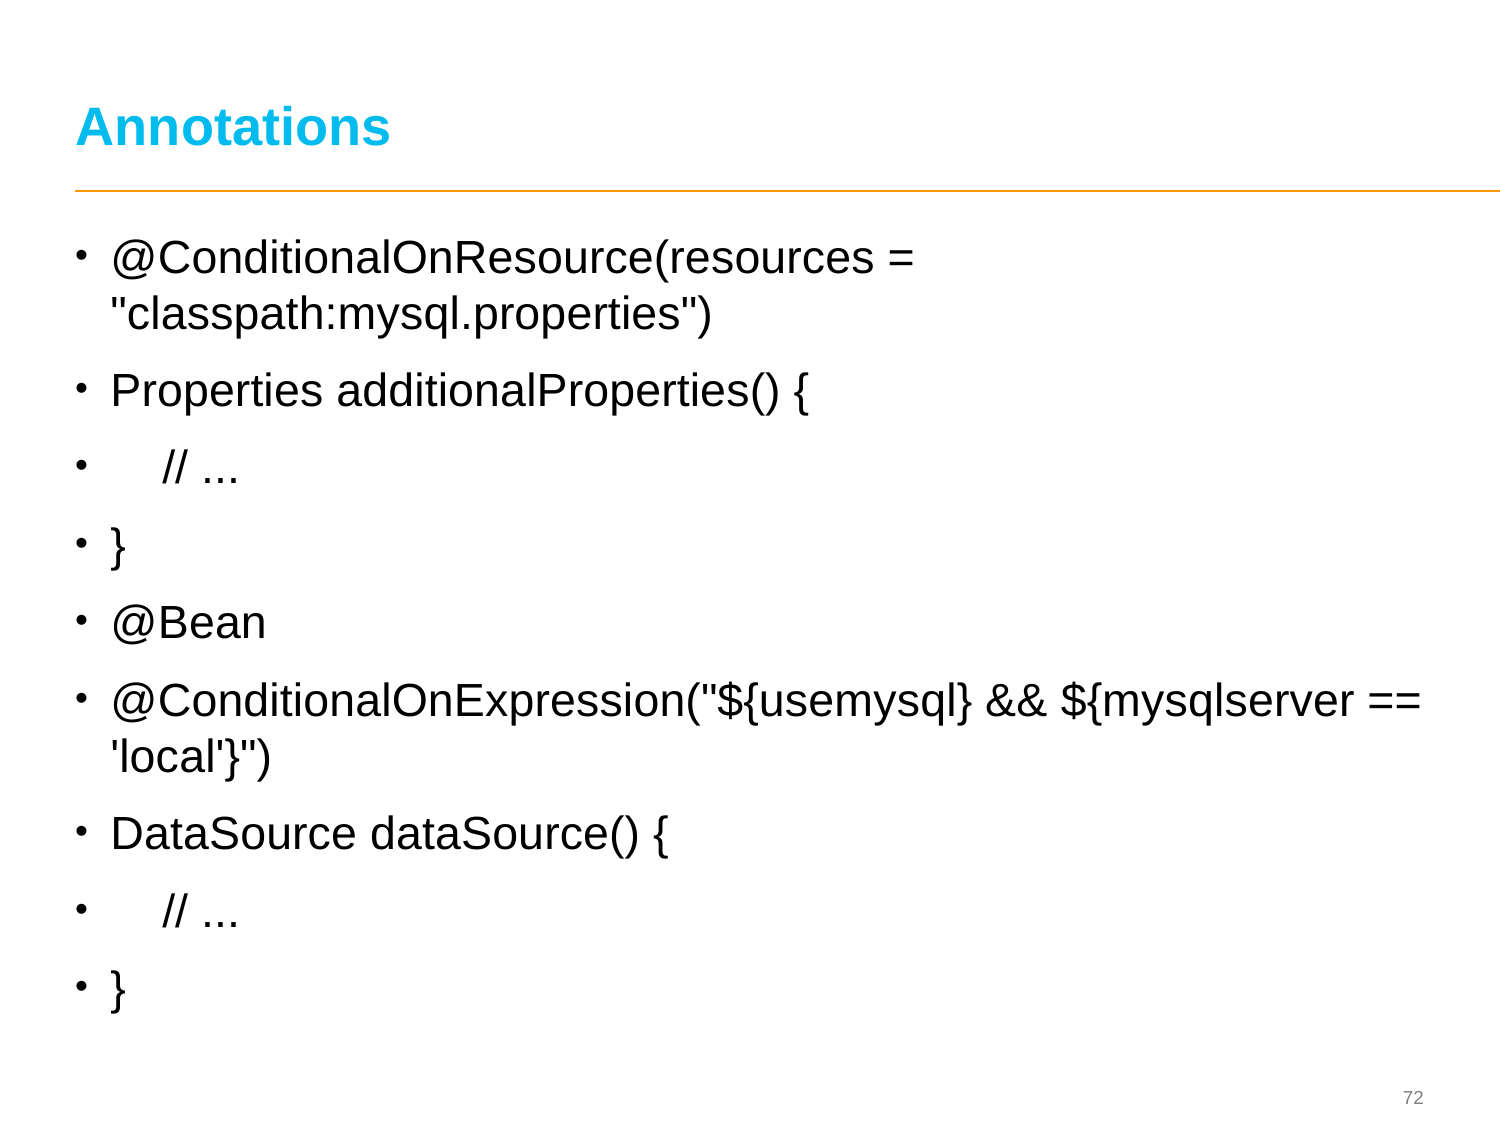

# Annotations
@ConditionalOnResource(resources = "classpath:mysql.properties")
Properties additionalProperties() {
    // ...
}
@Bean
@ConditionalOnExpression("${usemysql} && ${mysqlserver == 'local'}")
DataSource dataSource() {
    // ...
}